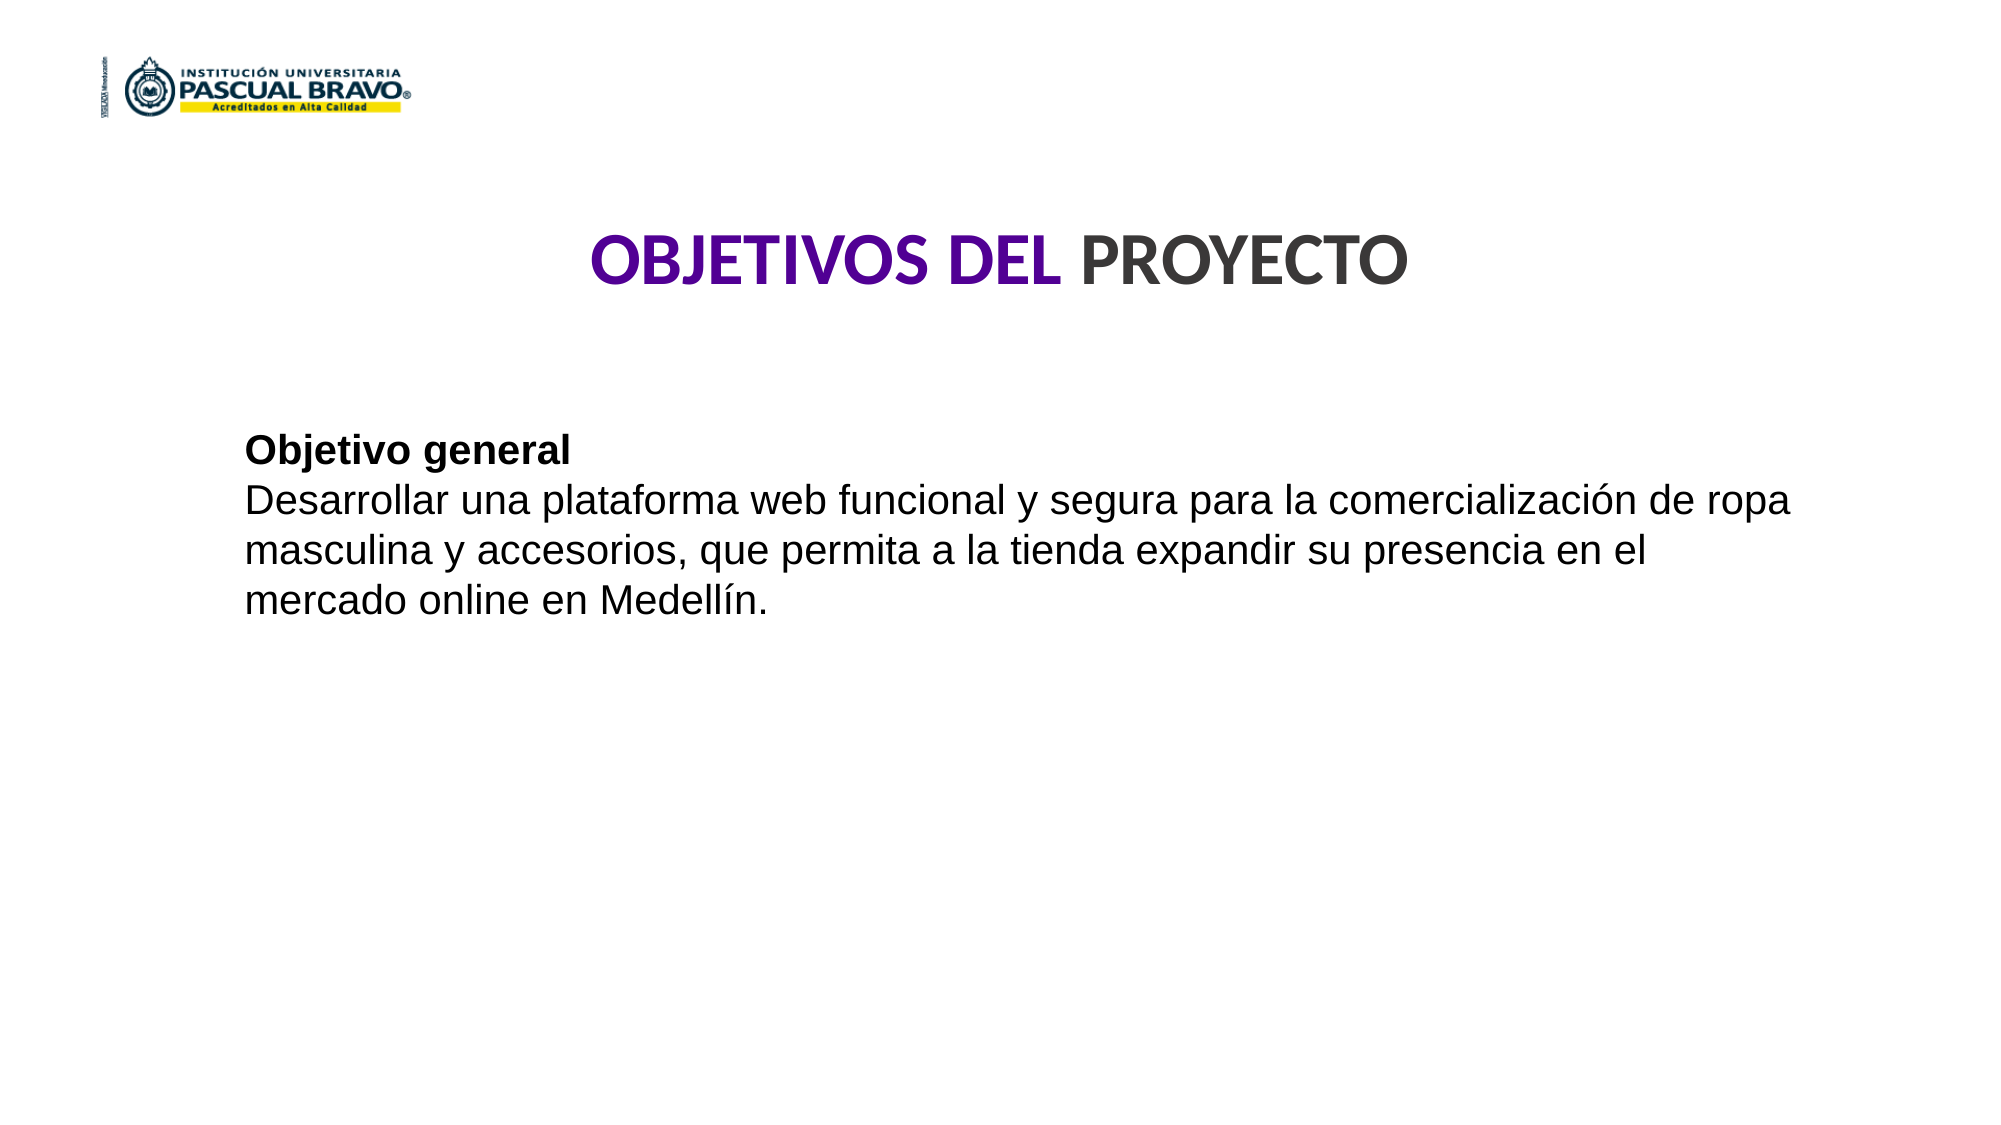

OBJETIVOS DEL PROYECTO
Objetivo general
Desarrollar una plataforma web funcional y segura para la comercialización de ropa masculina y accesorios, que permita a la tienda expandir su presencia en el mercado online en Medellín.